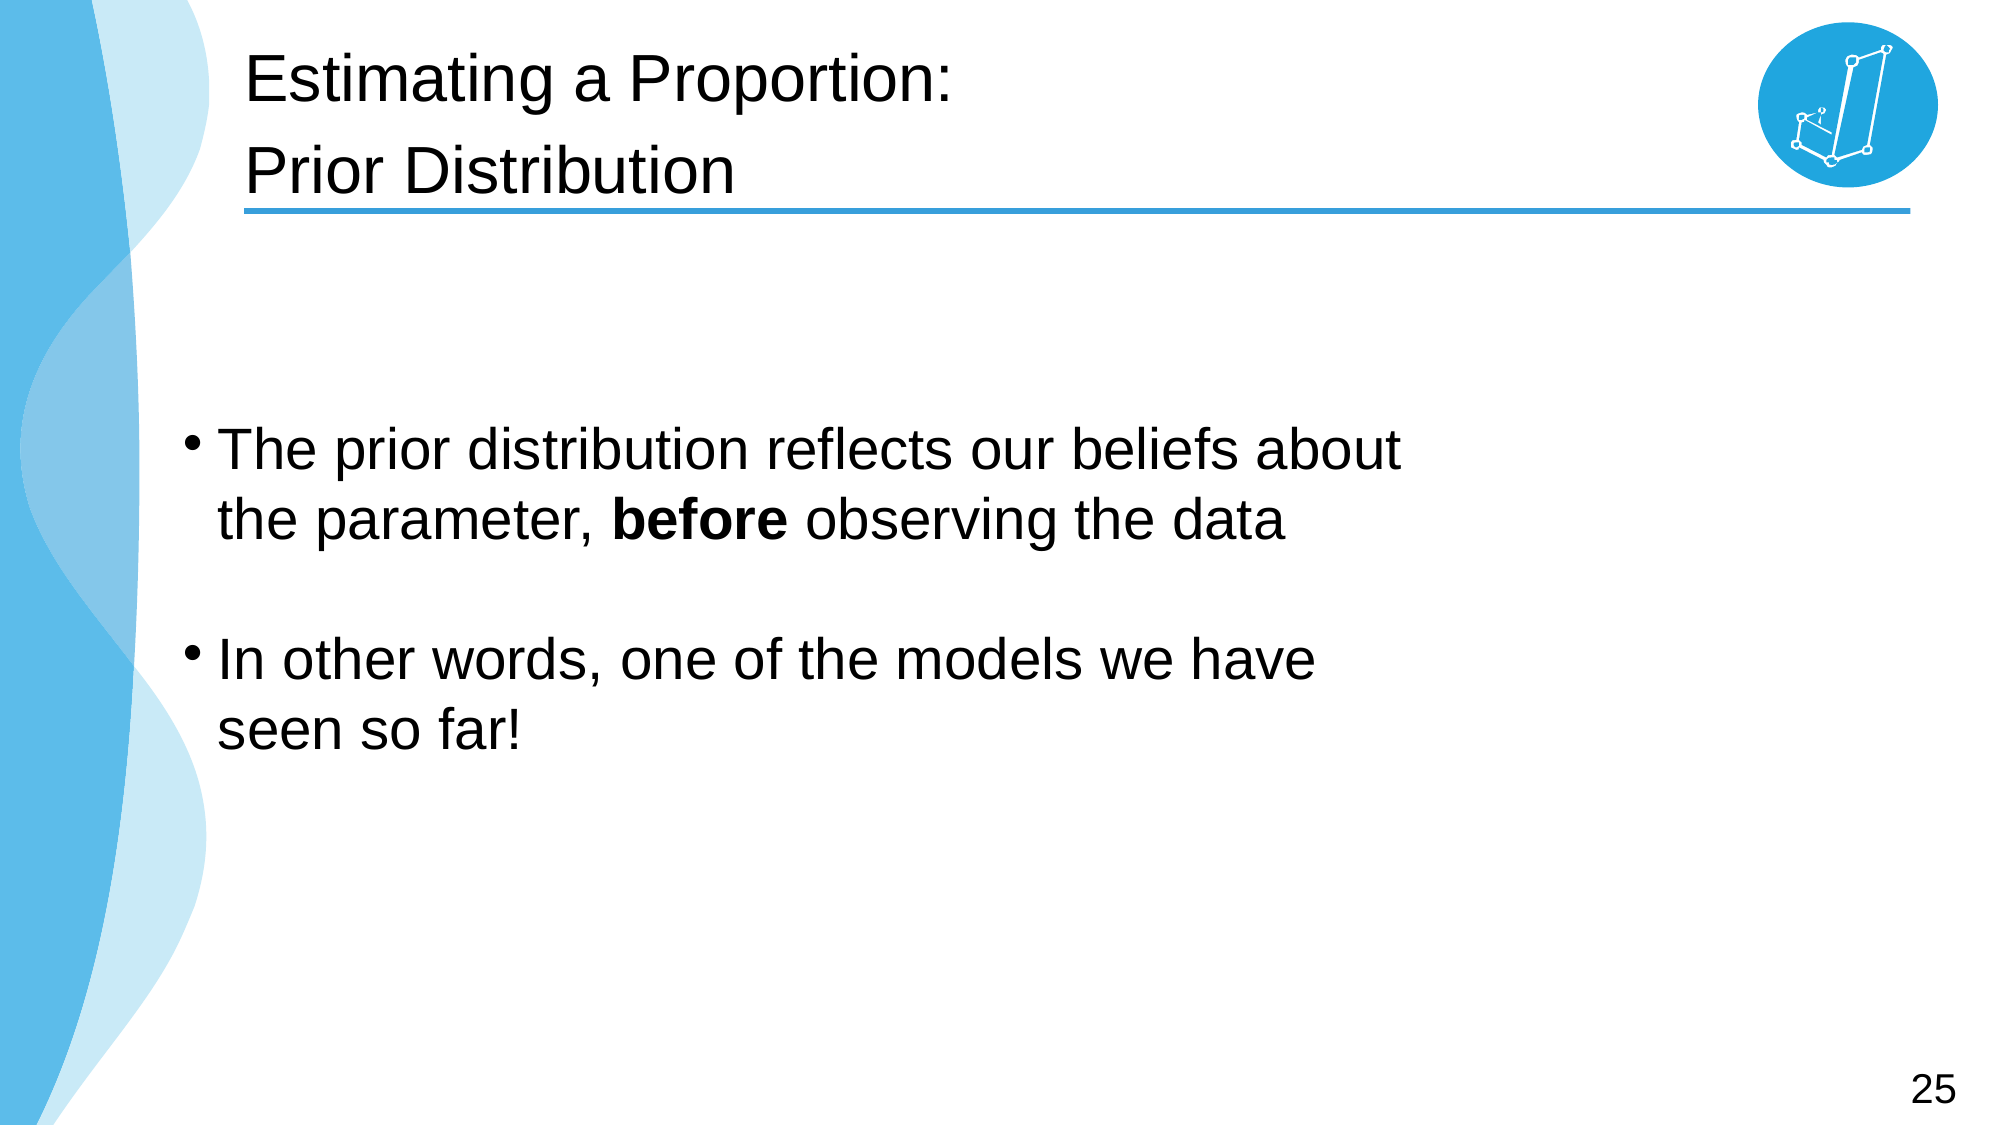

# Estimating a Proportion: Prior Distribution
The prior distribution reflects our beliefs about the parameter, before observing the data
In other words, one of the models we have seen so far!